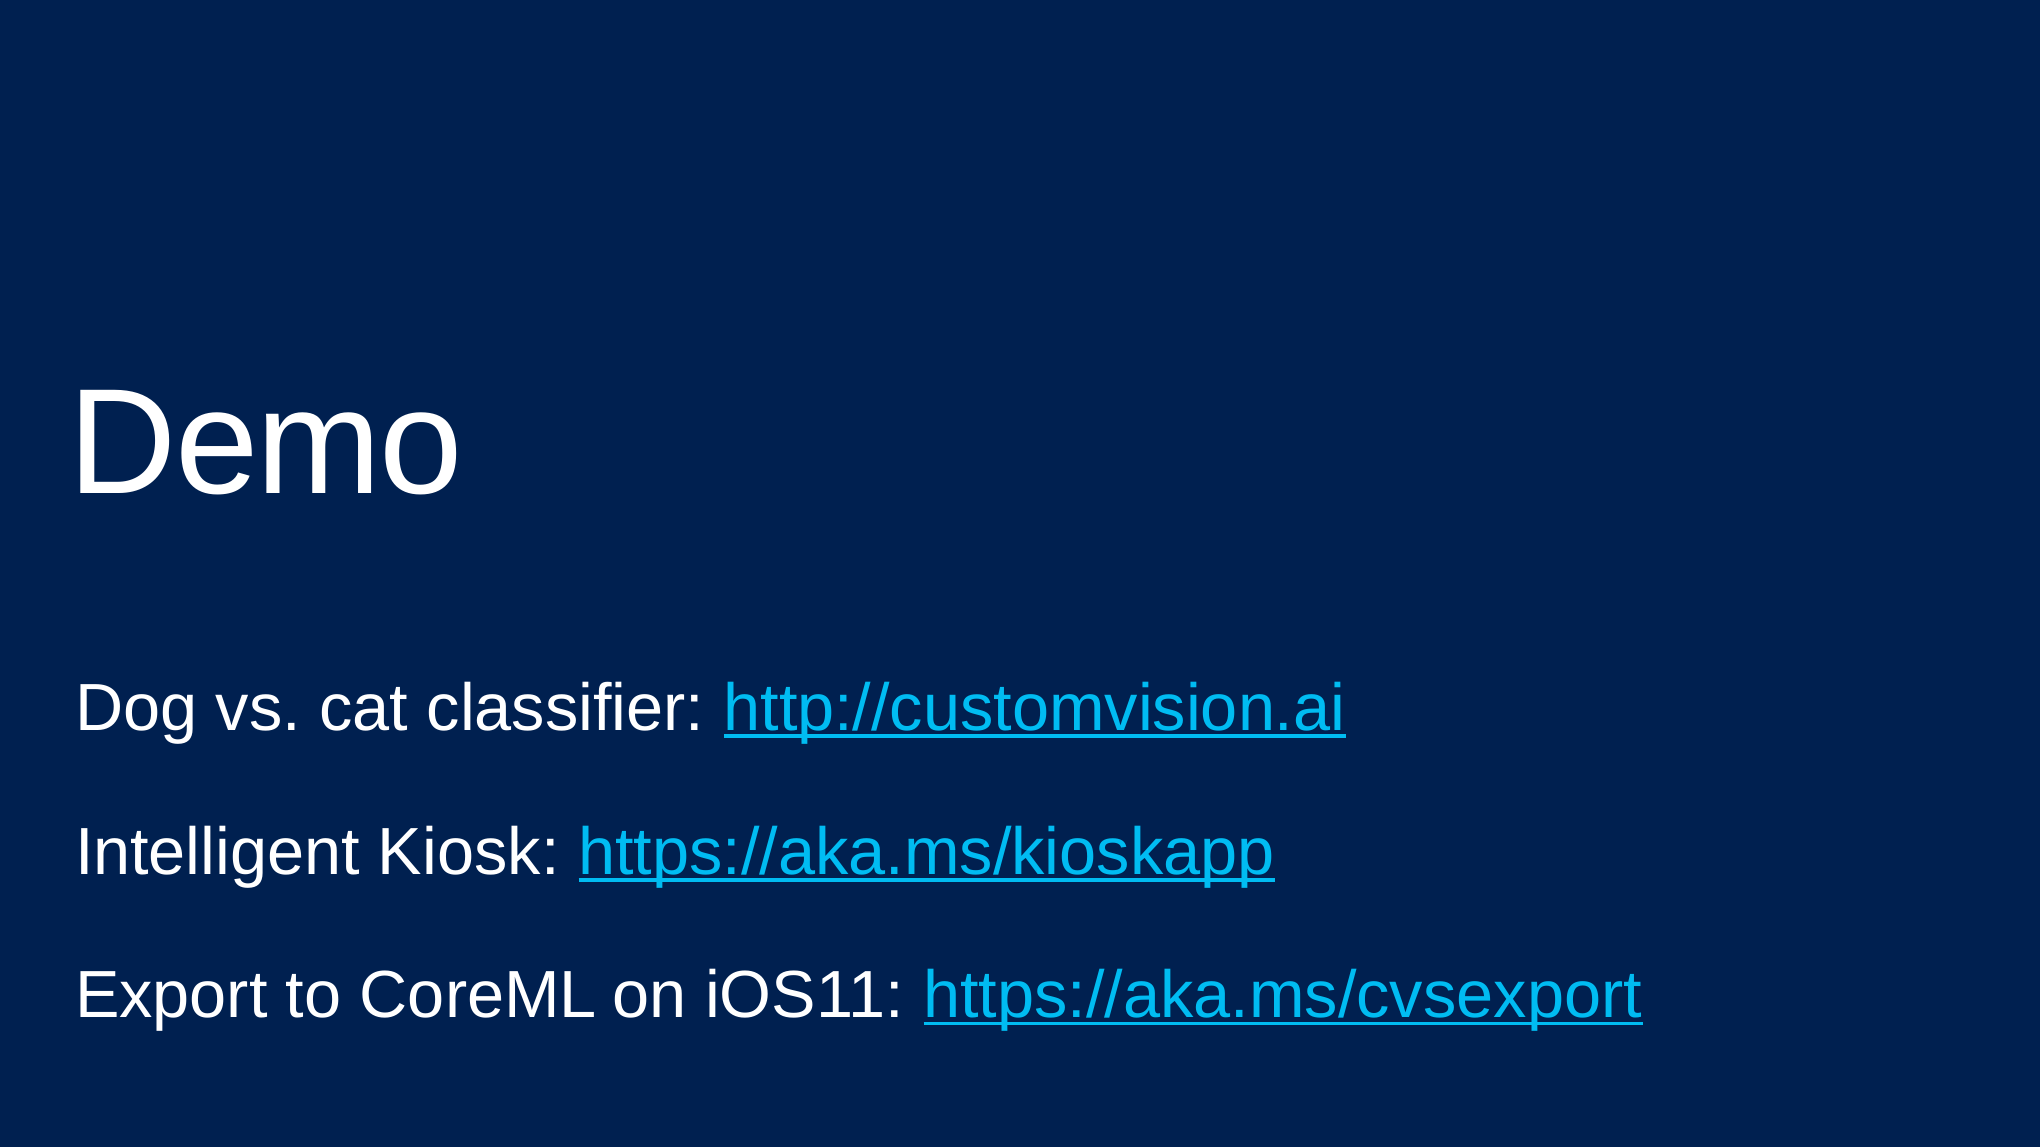

# Demo
Dog vs. cat classifier: http://customvision.ai

Intelligent Kiosk: https://aka.ms/kioskapp

Export to CoreML on iOS11: https://aka.ms/cvsexport